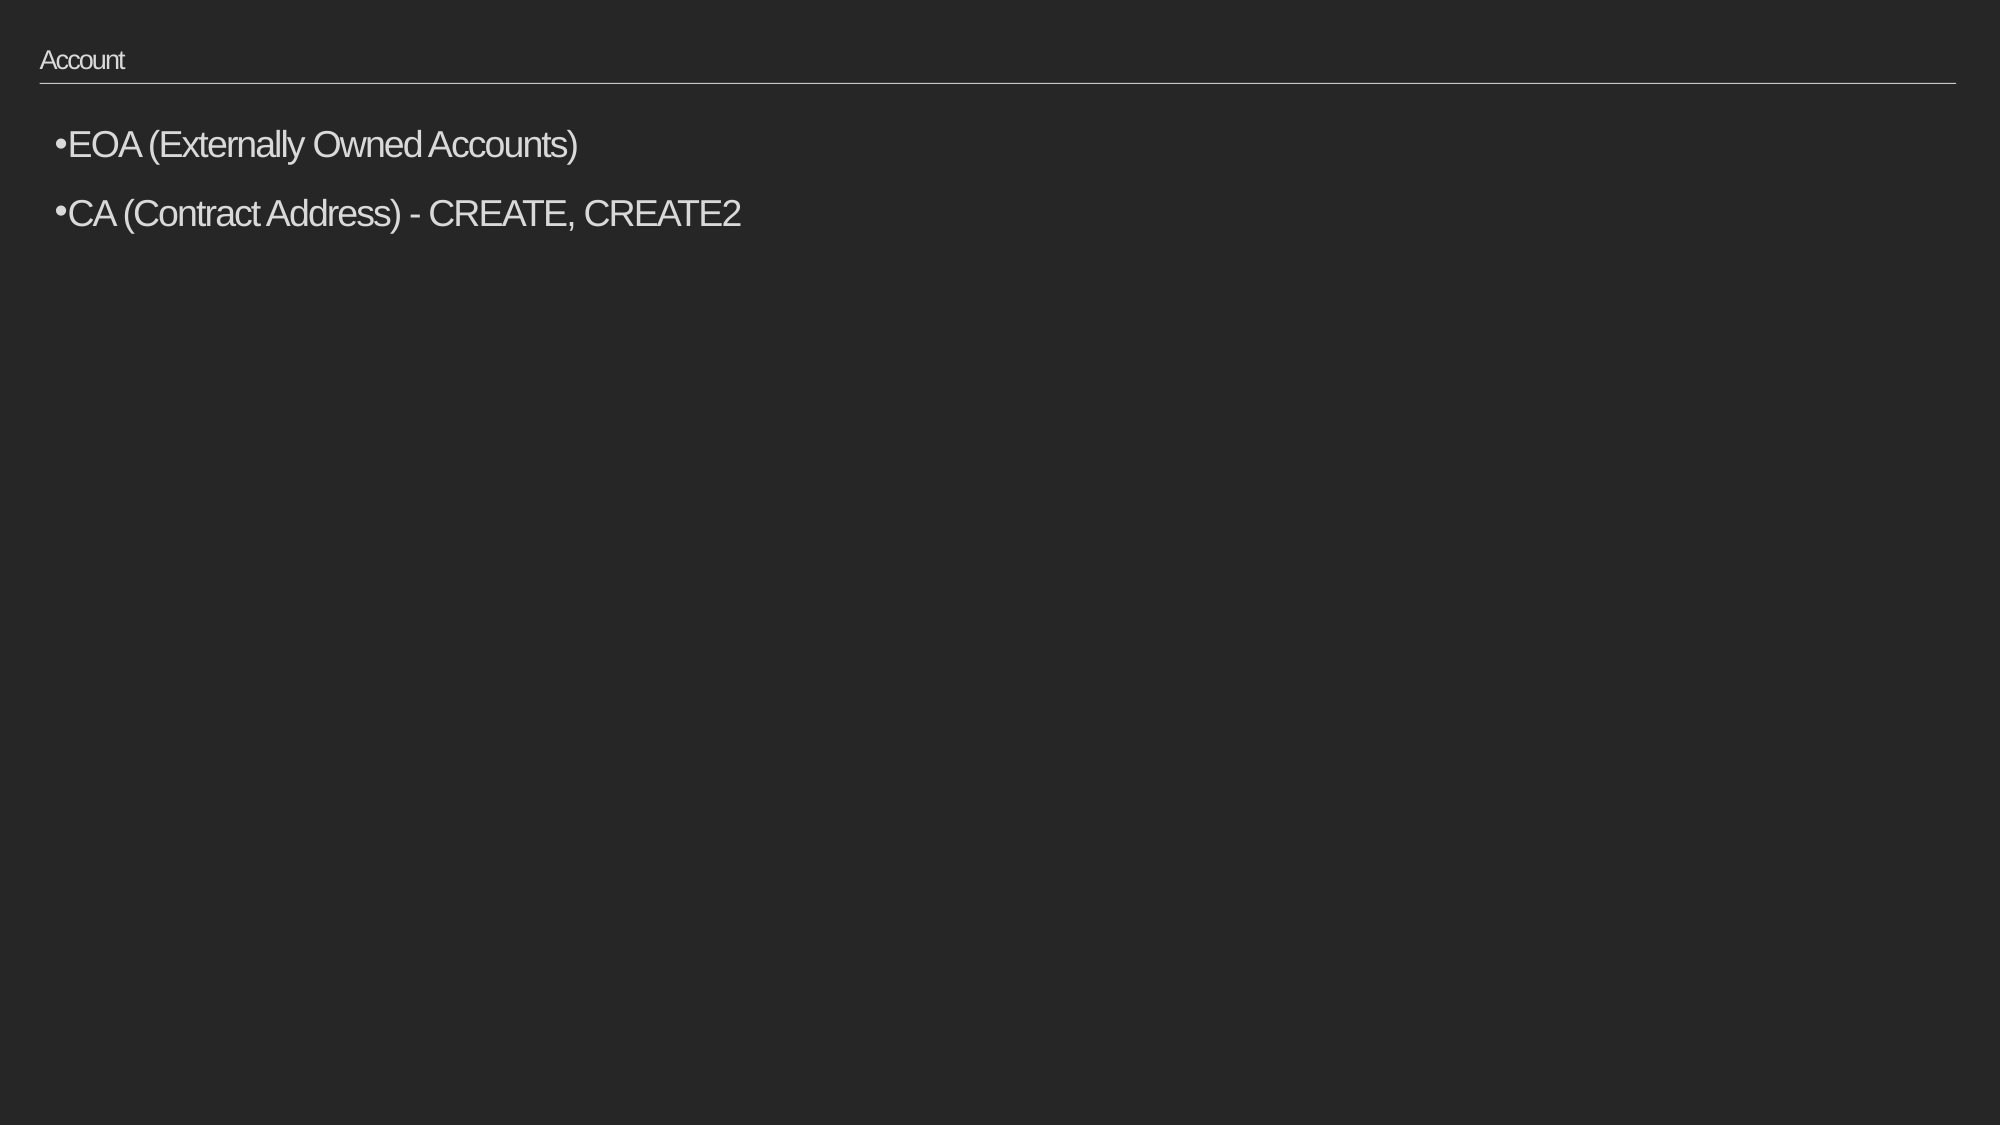

# Account
EOA (Externally Owned Accounts)
CA (Contract Address) - CREATE, CREATE2